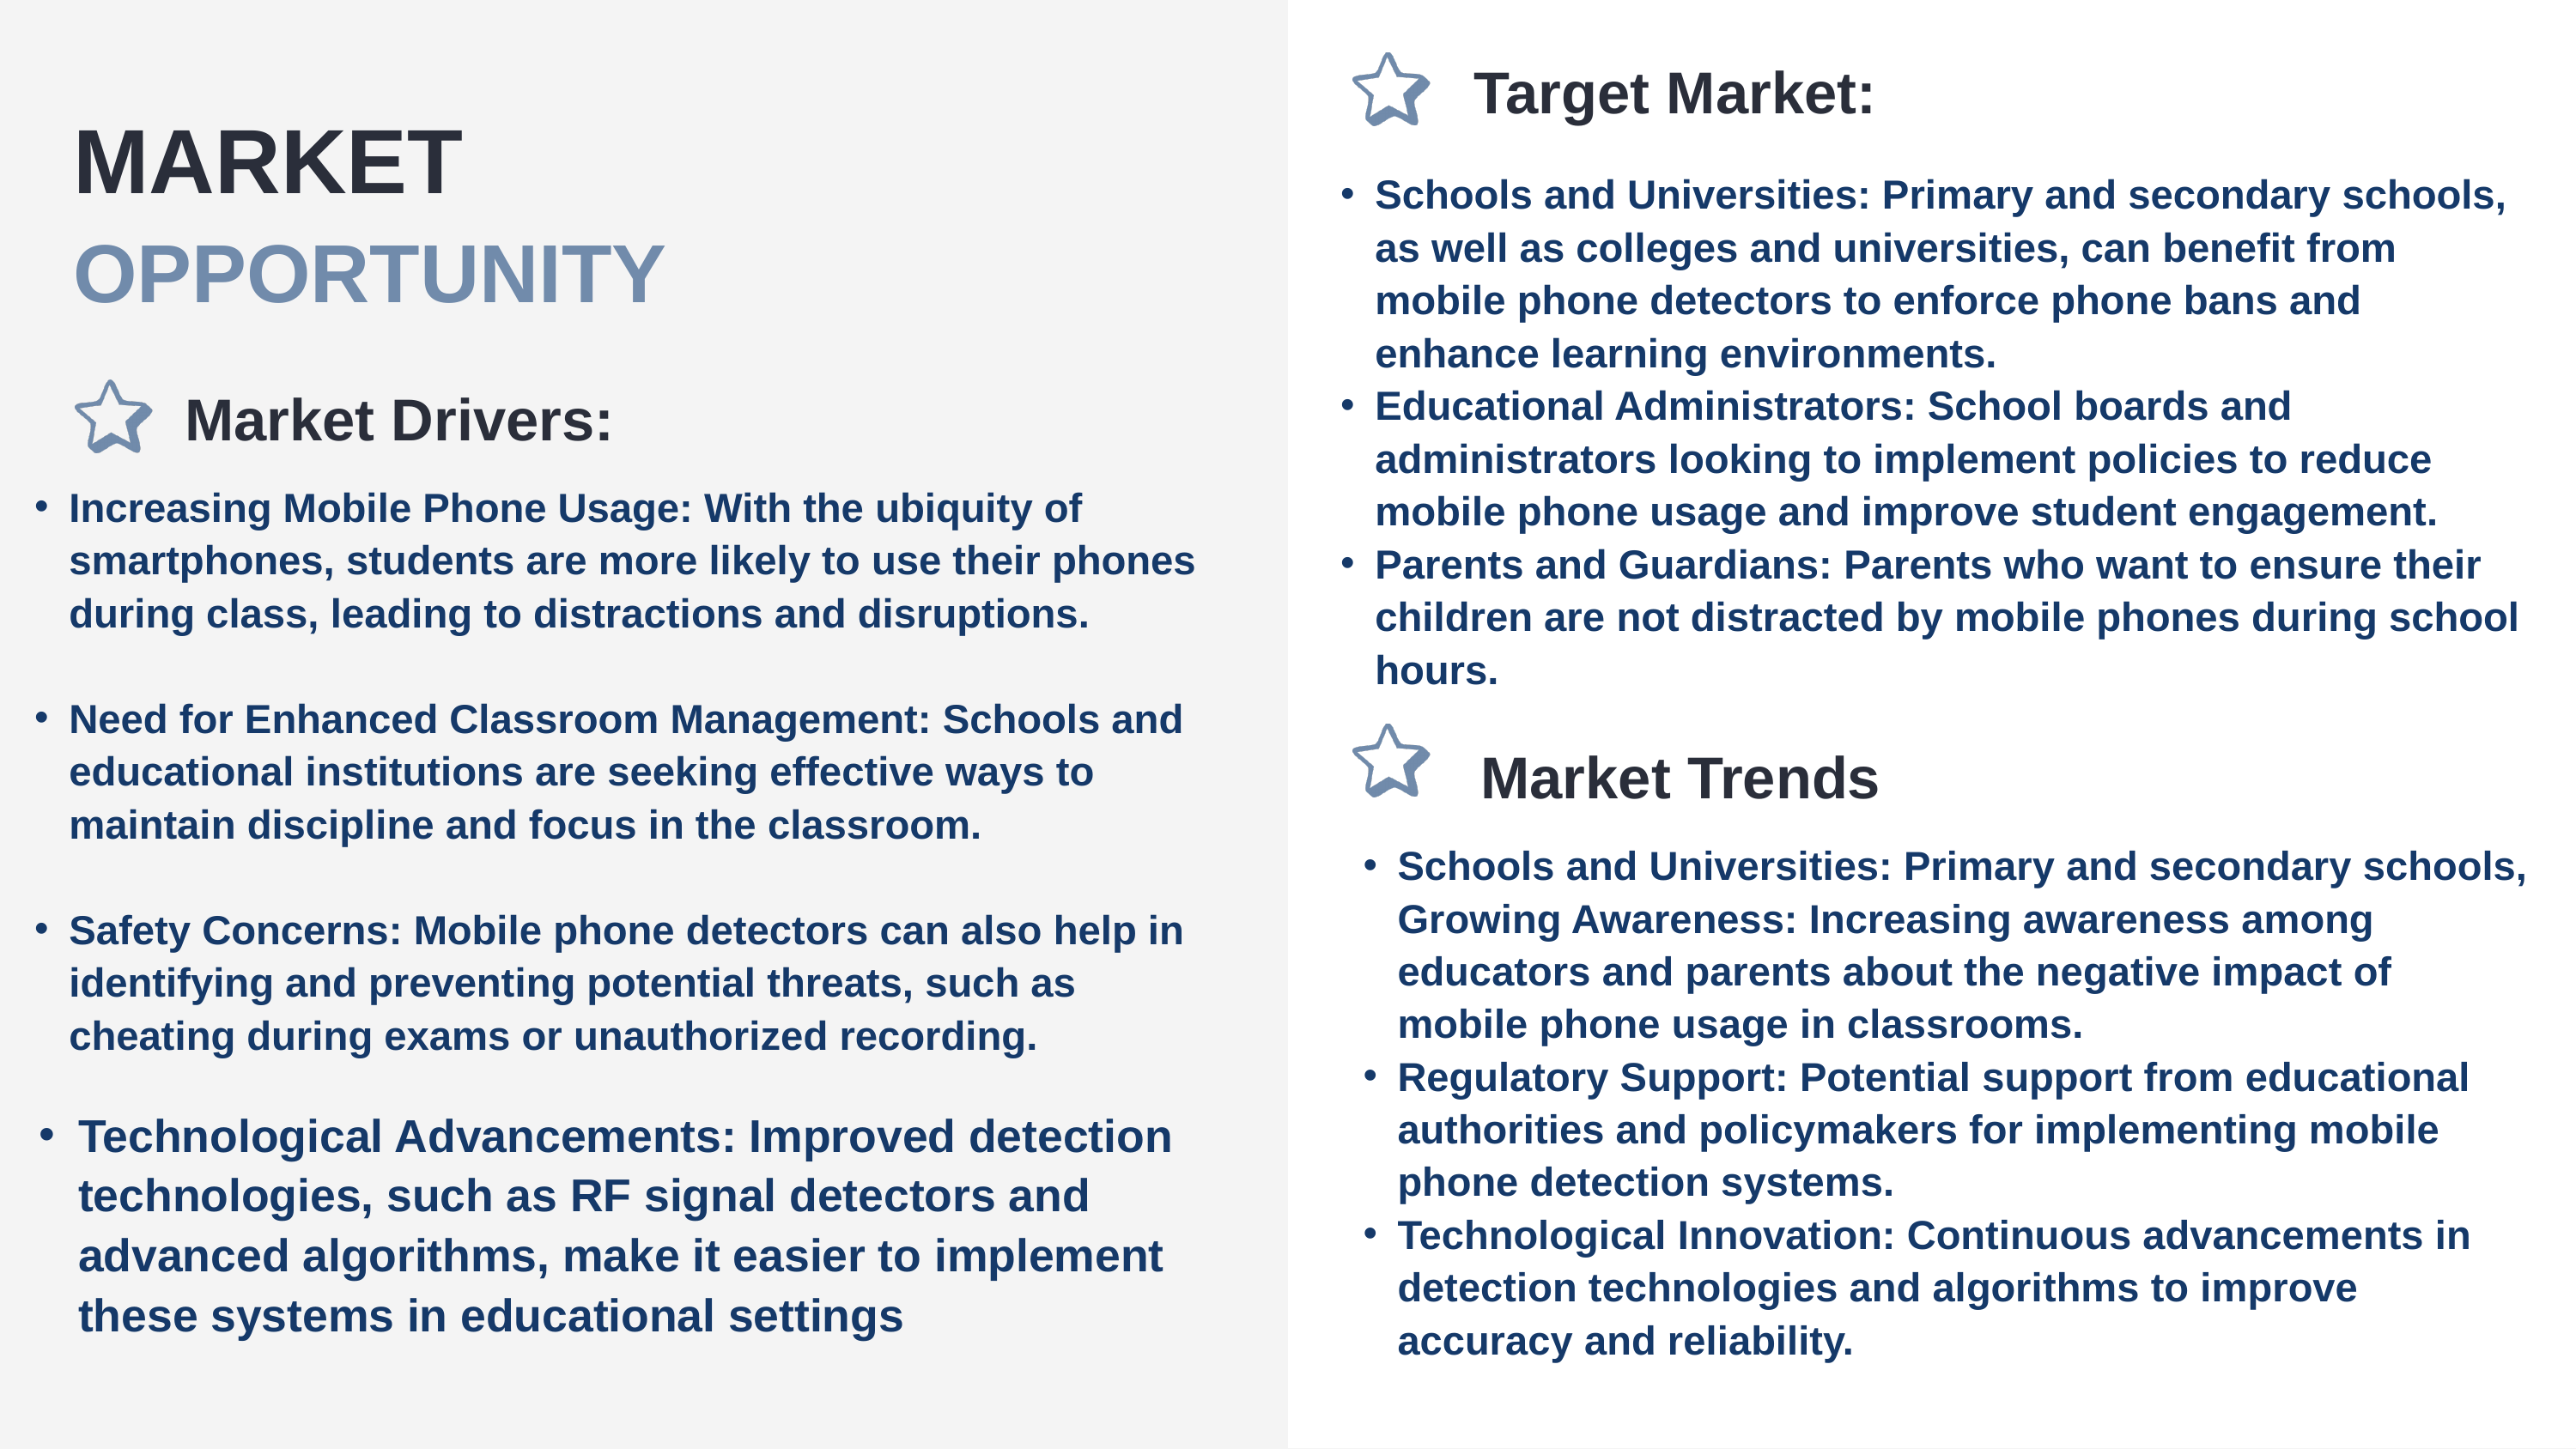

Target Market:

MARKET
OPPORTUNITY

Schools and Universities: Primary and secondary schools, as well as colleges and universities, can benefit from mobile phone detectors to enforce phone bans and enhance learning environments.
Educational Administrators: School boards and administrators looking to implement policies to reduce mobile phone usage and improve student engagement.
Parents and Guardians: Parents who want to ensure their children are not distracted by mobile phones during school hours.

Market Drivers:

Increasing Mobile Phone Usage: With the ubiquity of smartphones, students are more likely to use their phones during class, leading to distractions and disruptions.

Need for Enhanced Classroom Management: Schools and educational institutions are seeking effective ways to maintain discipline and focus in the classroom.

Safety Concerns: Mobile phone detectors can also help in identifying and preventing potential threats, such as cheating during exams or unauthorized recording.

Technological Advancements: Improved detection technologies, such as RF signal detectors and advanced algorithms, make it easier to implement these systems in educational settings

Market Trends

Schools and Universities: Primary and secondary schools, Growing Awareness: Increasing awareness among educators and parents about the negative impact of mobile phone usage in classrooms.
Regulatory Support: Potential support from educational authorities and policymakers for implementing mobile phone detection systems.
Technological Innovation: Continuous advancements in detection technologies and algorithms to improve accuracy and reliability.